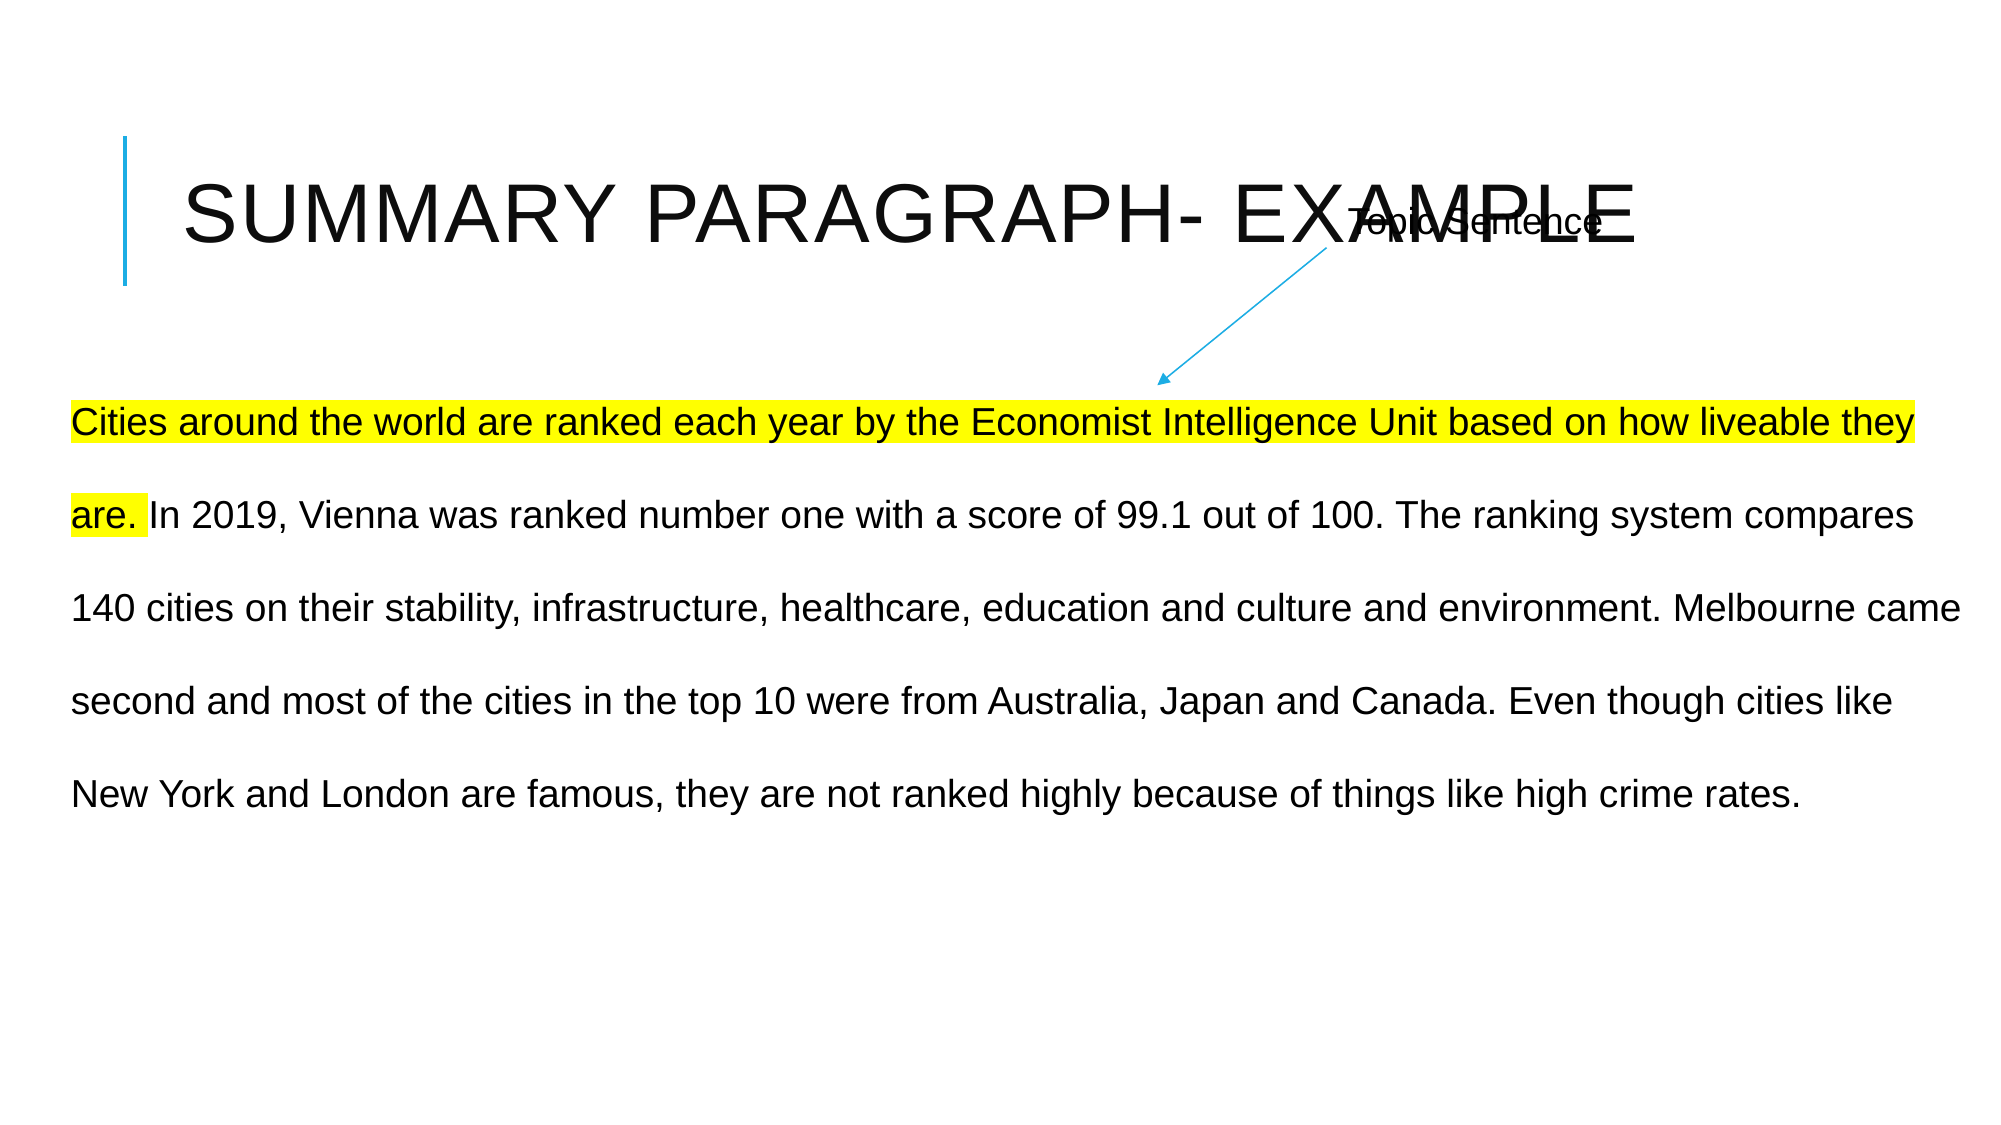

# Summary Paragraph- Example
Topic Sentence
Cities around the world are ranked each year by the Economist Intelligence Unit based on how liveable they are. In 2019, Vienna was ranked number one with a score of 99.1 out of 100. The ranking system compares 140 cities on their stability, infrastructure, healthcare, education and culture and environment. Melbourne came second and most of the cities in the top 10 were from Australia, Japan and Canada. Even though cities like New York and London are famous, they are not ranked highly because of things like high crime rates.